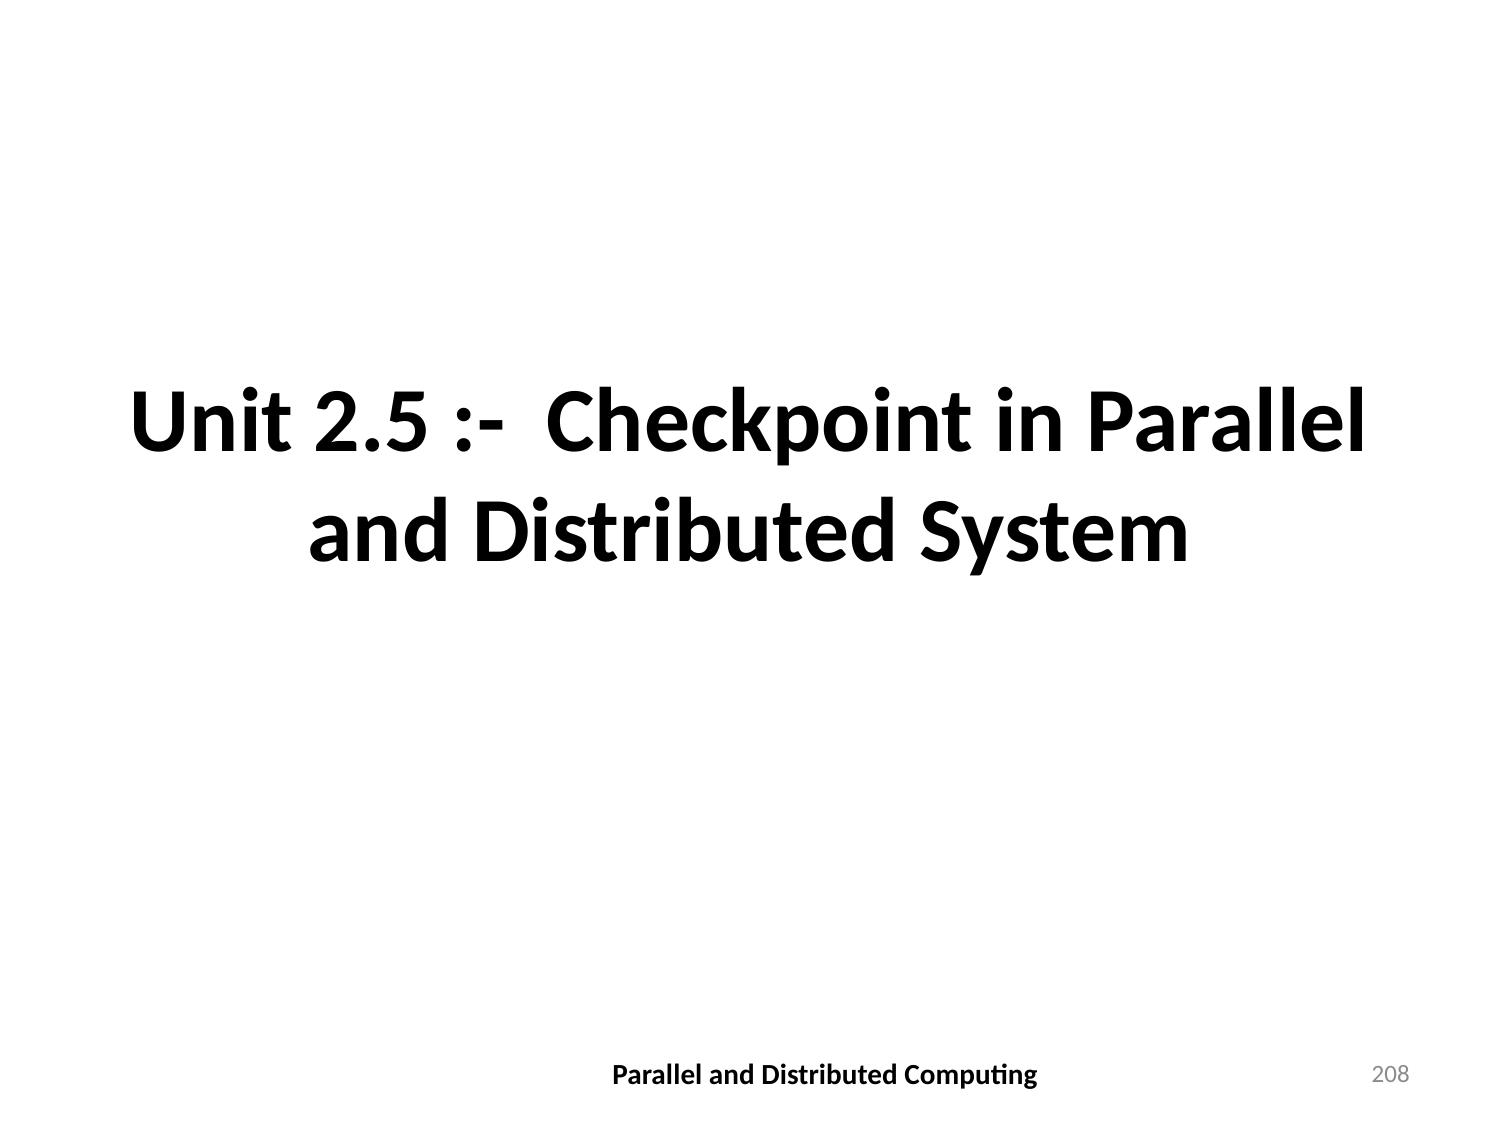

# Unit 2.5 :-  Checkpoint in Parallel and Distributed System

Parallel and Distributed Computing
208